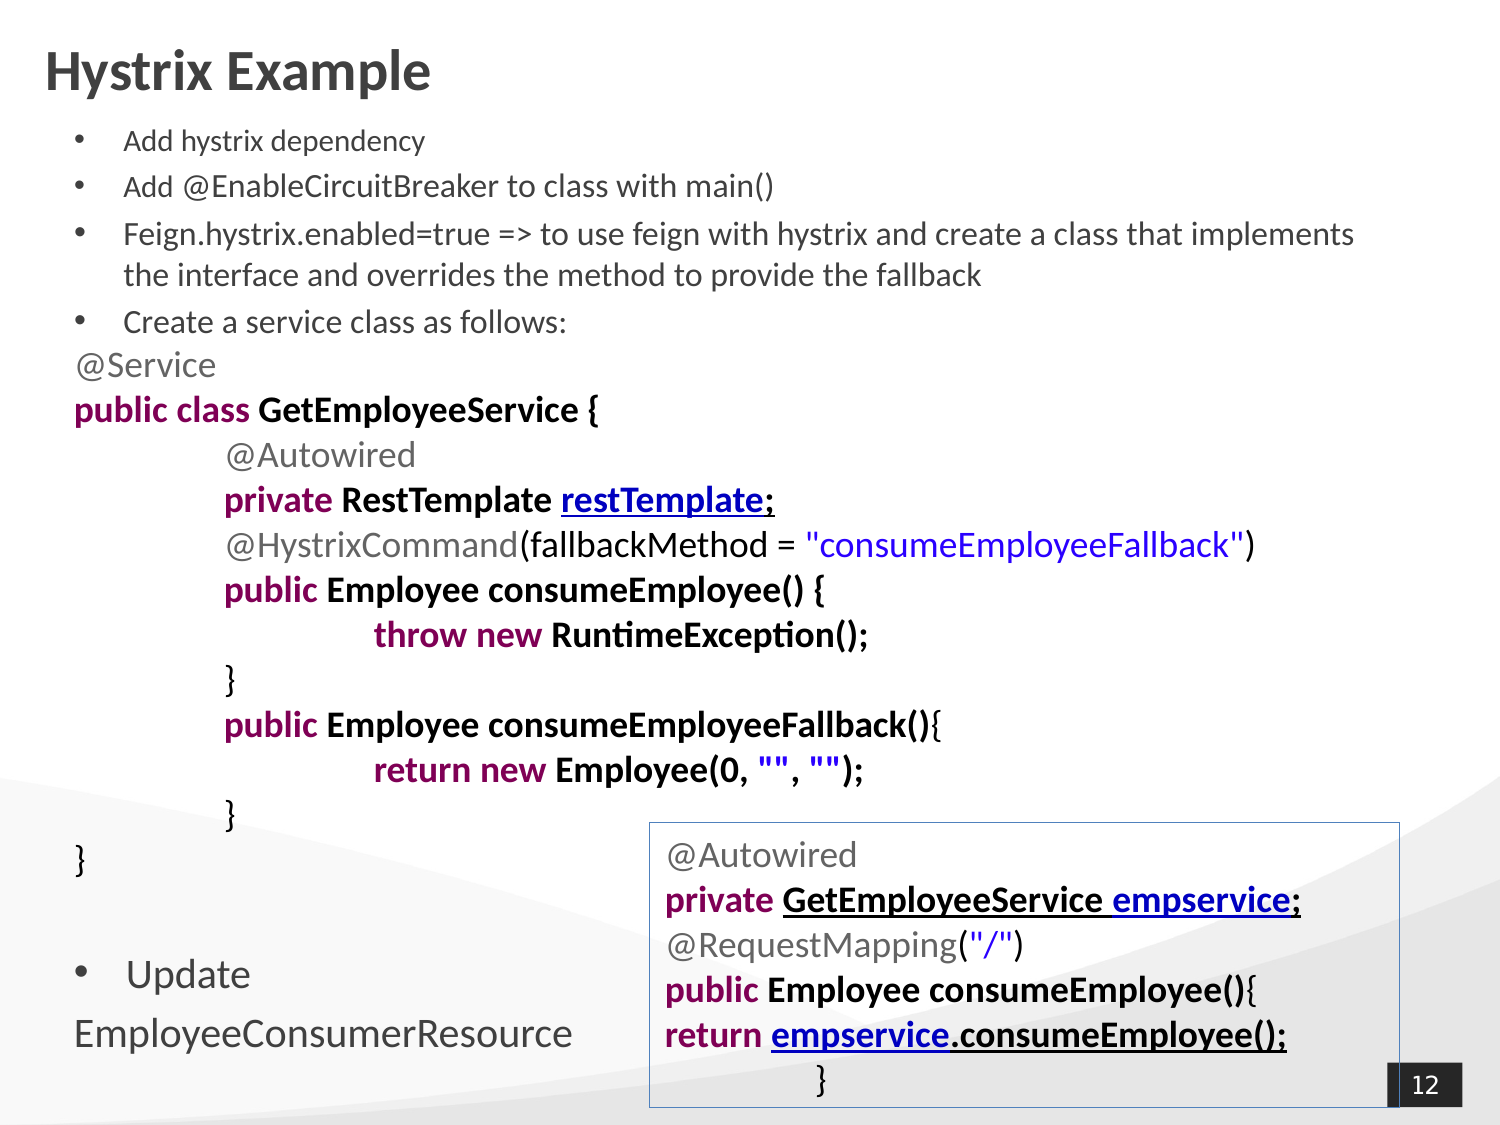

# Hystrix Example
Add hystrix dependency
Add @EnableCircuitBreaker to class with main()
Feign.hystrix.enabled=true => to use feign with hystrix and create a class that implements the interface and overrides the method to provide the fallback
Create a service class as follows:
@Service
public class GetEmployeeService {
	@Autowired
	private RestTemplate restTemplate;
	@HystrixCommand(fallbackMethod = "consumeEmployeeFallback")
	public Employee consumeEmployee() {
		throw new RuntimeException();
	}
	public Employee consumeEmployeeFallback(){
		return new Employee(0, "", "");
	}
}
@Autowired
private GetEmployeeService empservice;
@RequestMapping("/")
public Employee consumeEmployee(){
return empservice.consumeEmployee();
	}
Update
EmployeeConsumerResource